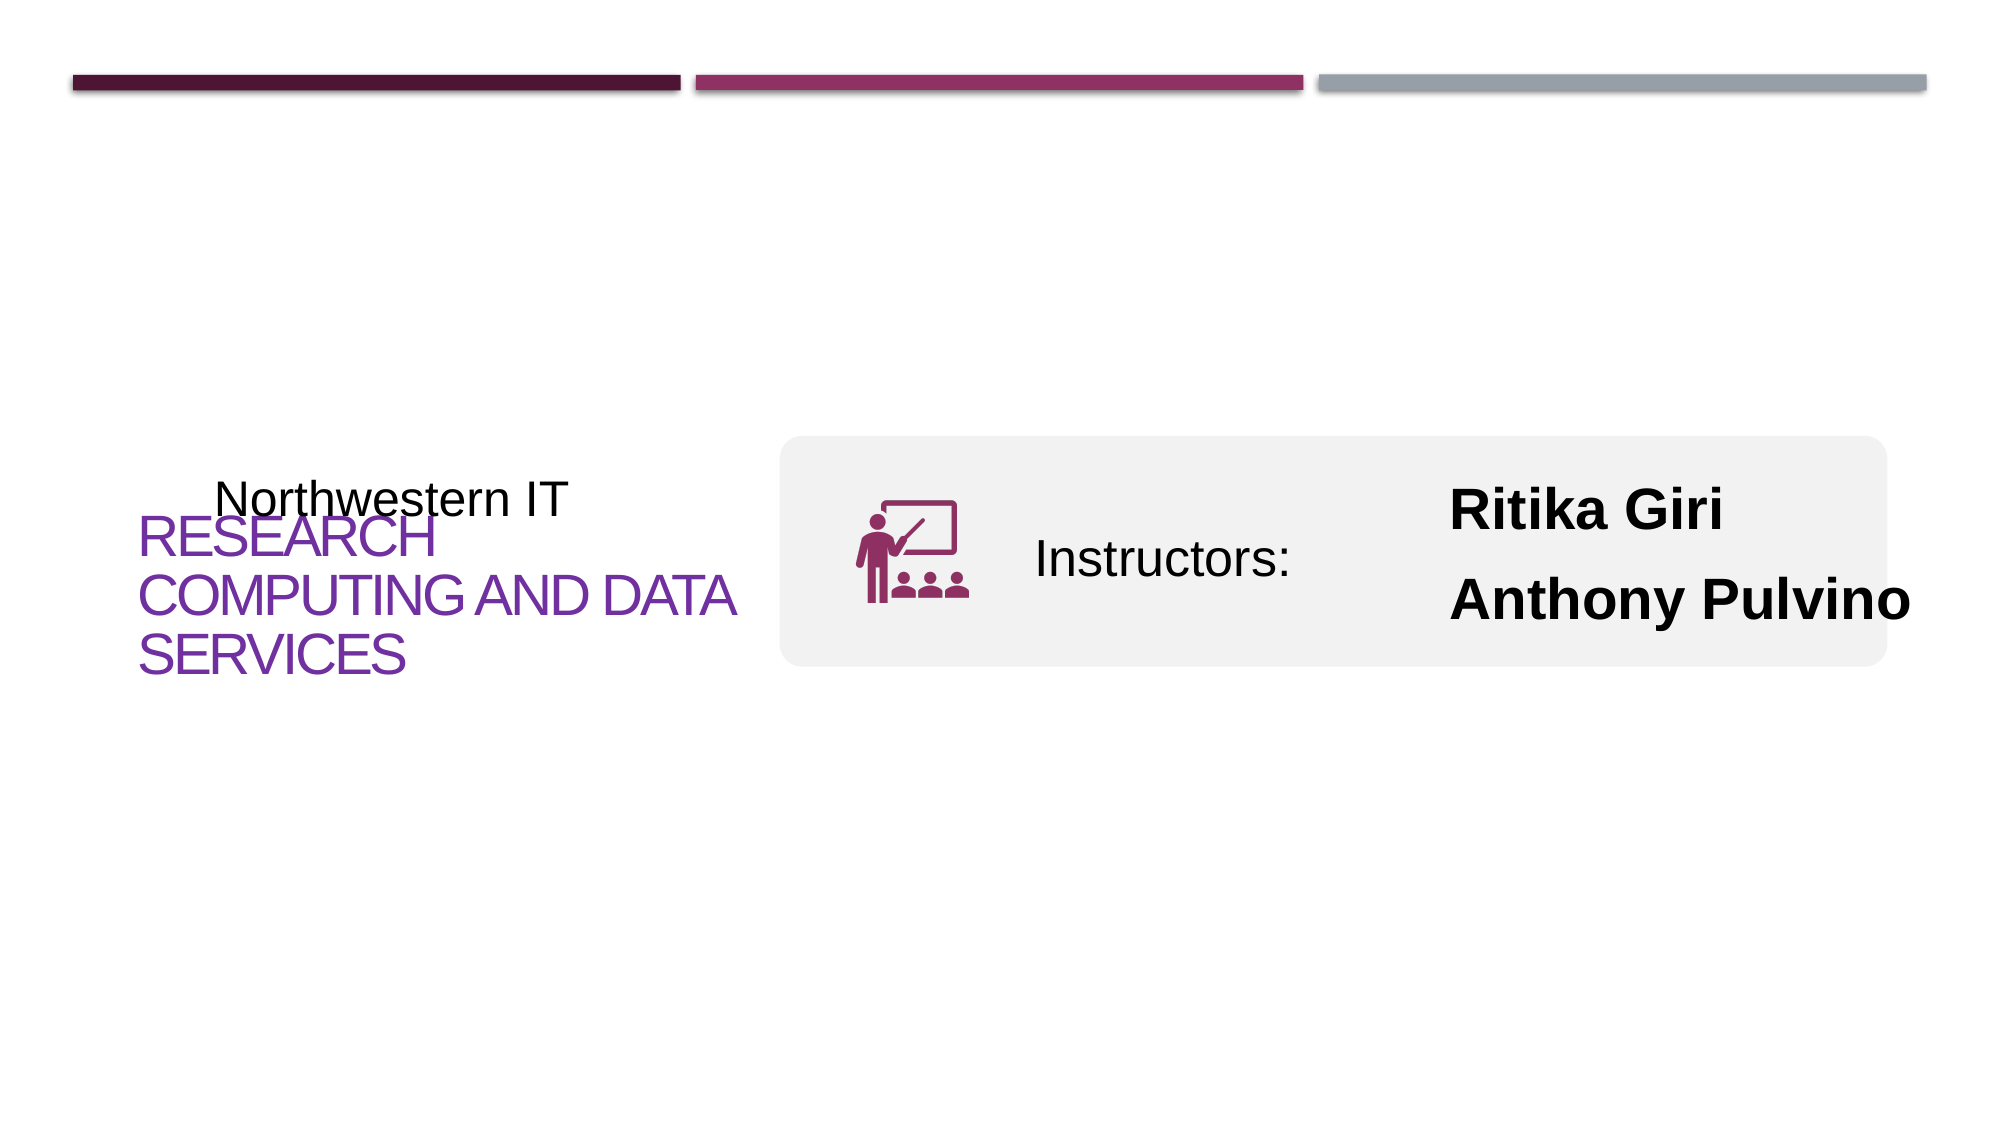

Instructors:
Ritika Giri
Anthony Pulvino

Research Computing and Data Services
Northwestern IT